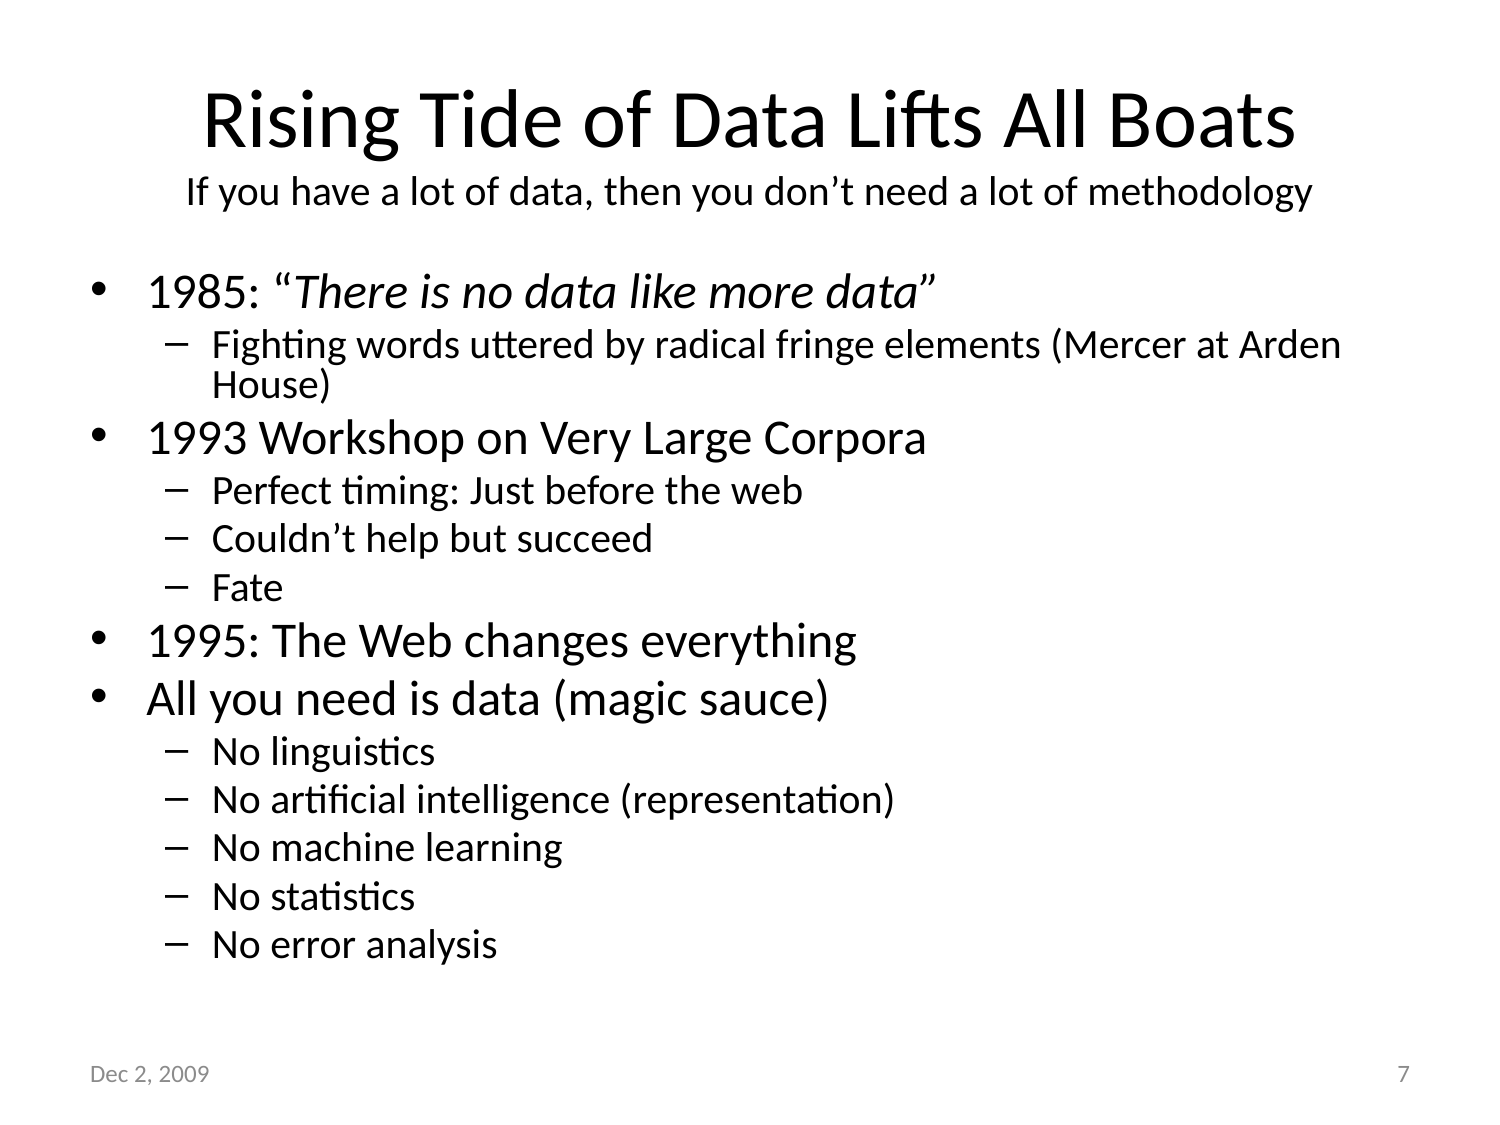

# Rising Tide of Data Lifts All Boats If you have a lot of data, then you don’t need a lot of methodology
1985: “There is no data like more data”
Fighting words uttered by radical fringe elements (Mercer at Arden House)
1993 Workshop on Very Large Corpora
Perfect timing: Just before the web
Couldn’t help but succeed
Fate
1995: The Web changes everything
All you need is data (magic sauce)
No linguistics
No artificial intelligence (representation)
No machine learning
No statistics
No error analysis
Dec 2, 2009
7